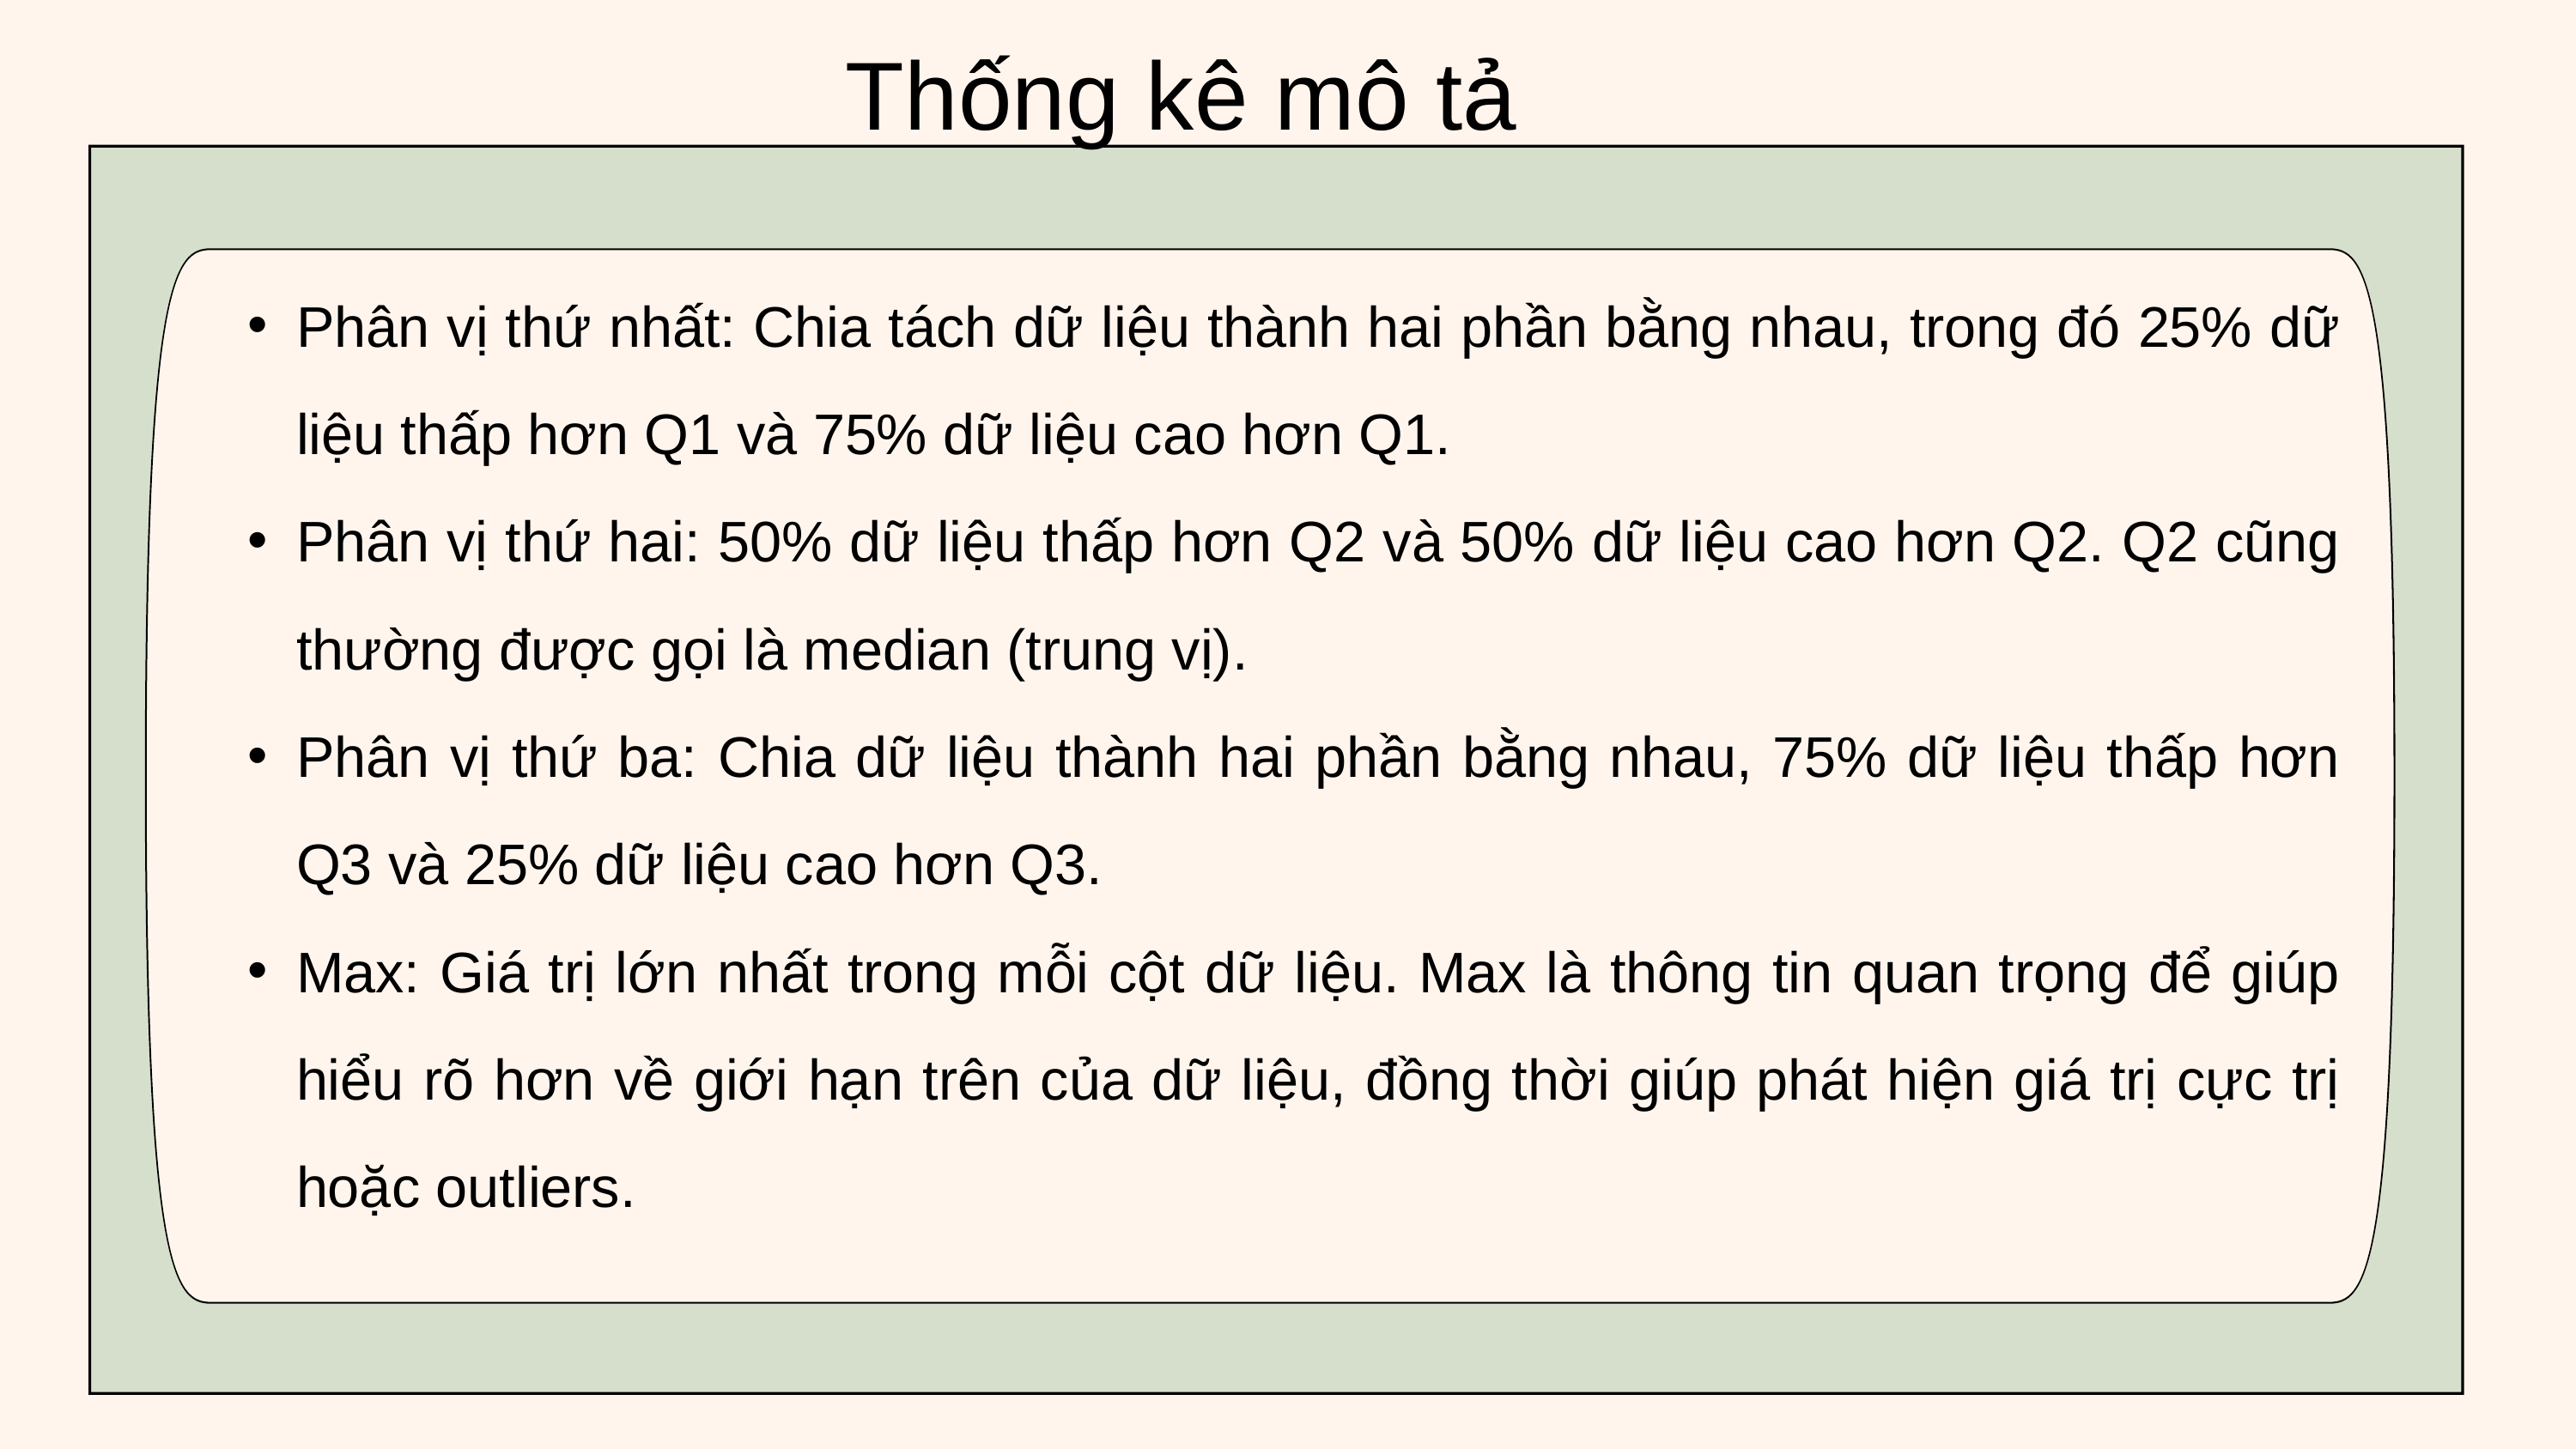

Thống kê mô tả

Phân vị thứ nhất: Chia tách dữ liệu thành hai phần bằng nhau, trong đó 25% dữ liệu thấp hơn Q1 và 75% dữ liệu cao hơn Q1.
Phân vị thứ hai: 50% dữ liệu thấp hơn Q2 và 50% dữ liệu cao hơn Q2. Q2 cũng thường được gọi là median (trung vị).
Phân vị thứ ba: Chia dữ liệu thành hai phần bằng nhau, 75% dữ liệu thấp hơn Q3 và 25% dữ liệu cao hơn Q3.
Max: Giá trị lớn nhất trong mỗi cột dữ liệu. Max là thông tin quan trọng để giúp hiểu rõ hơn về giới hạn trên của dữ liệu, đồng thời giúp phát hiện giá trị cực trị hoặc outliers.